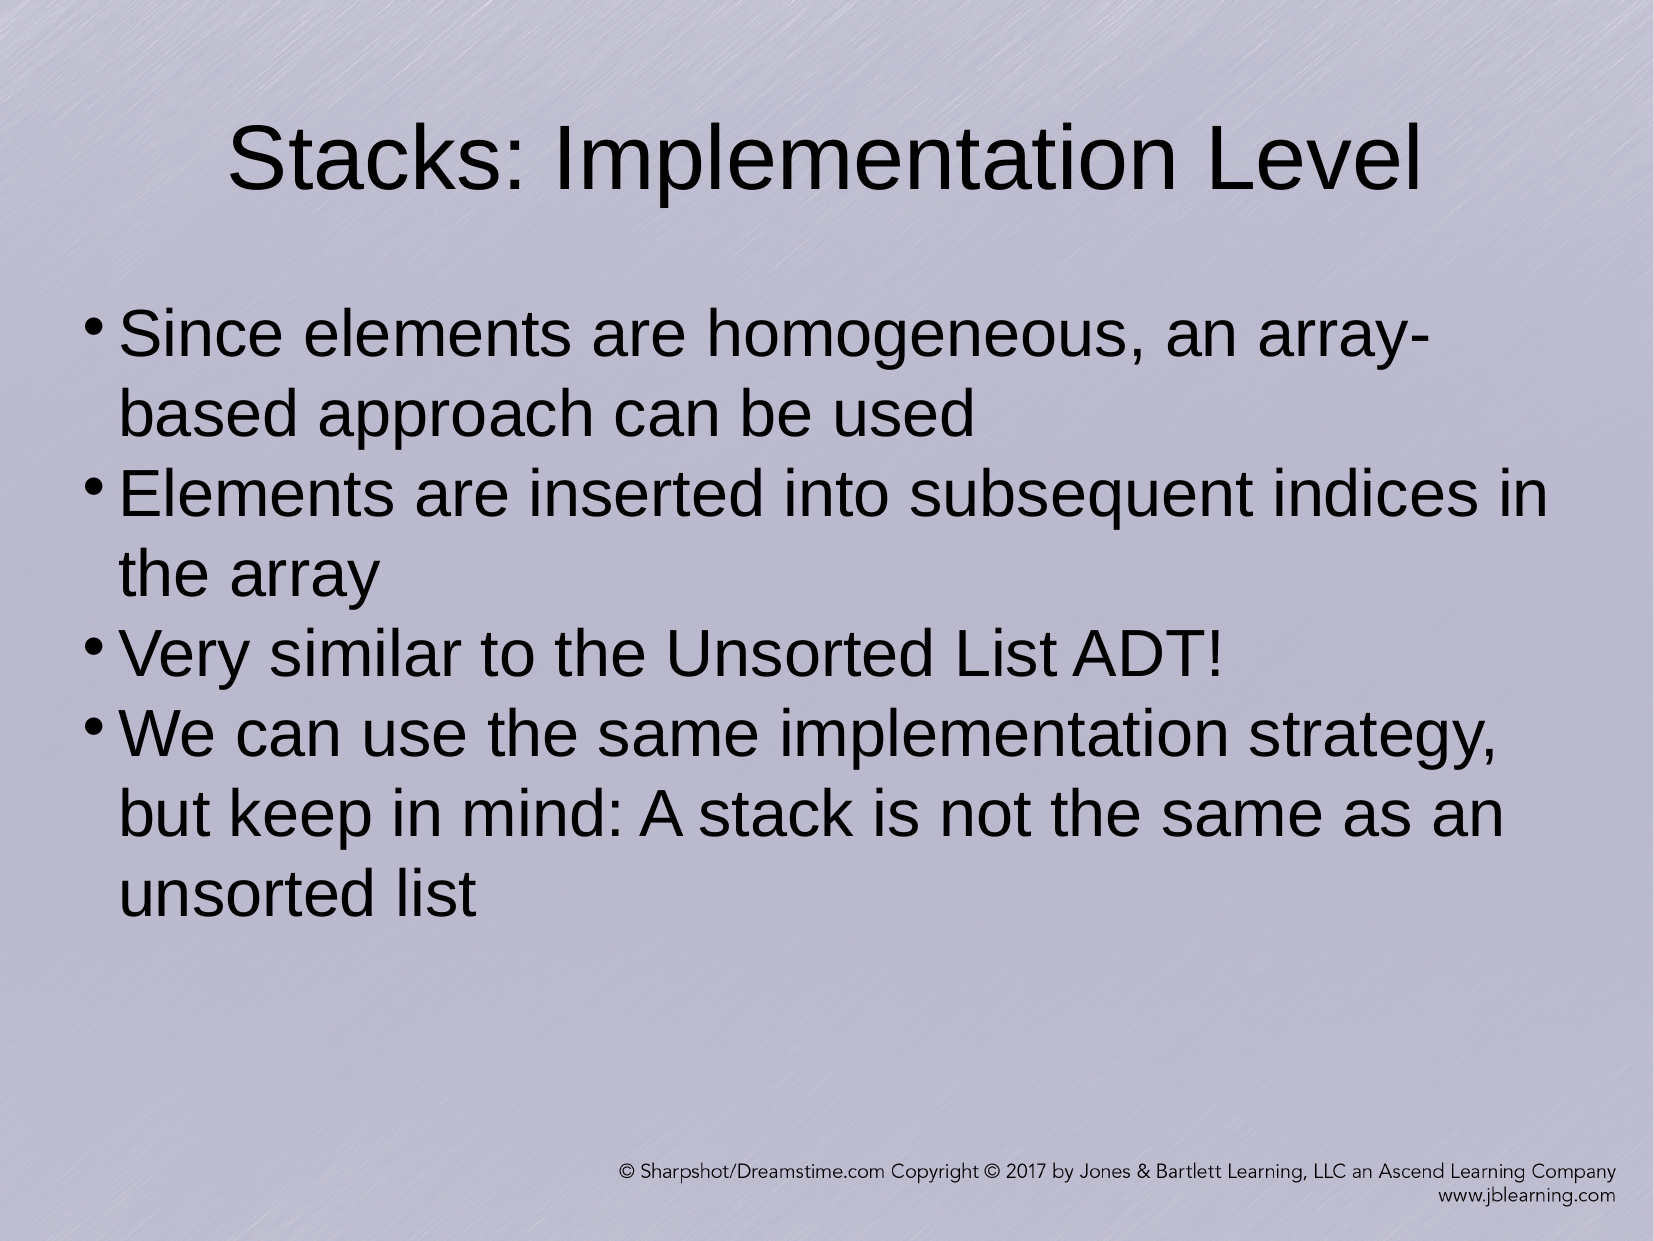

Stacks: Implementation Level

Since elements are homogeneous, an array-based approach can be used
Elements are inserted into subsequent indices in the array
Very similar to the Unsorted List ADT!
We can use the same implementation strategy, but keep in mind: A stack is not the same as an unsorted list